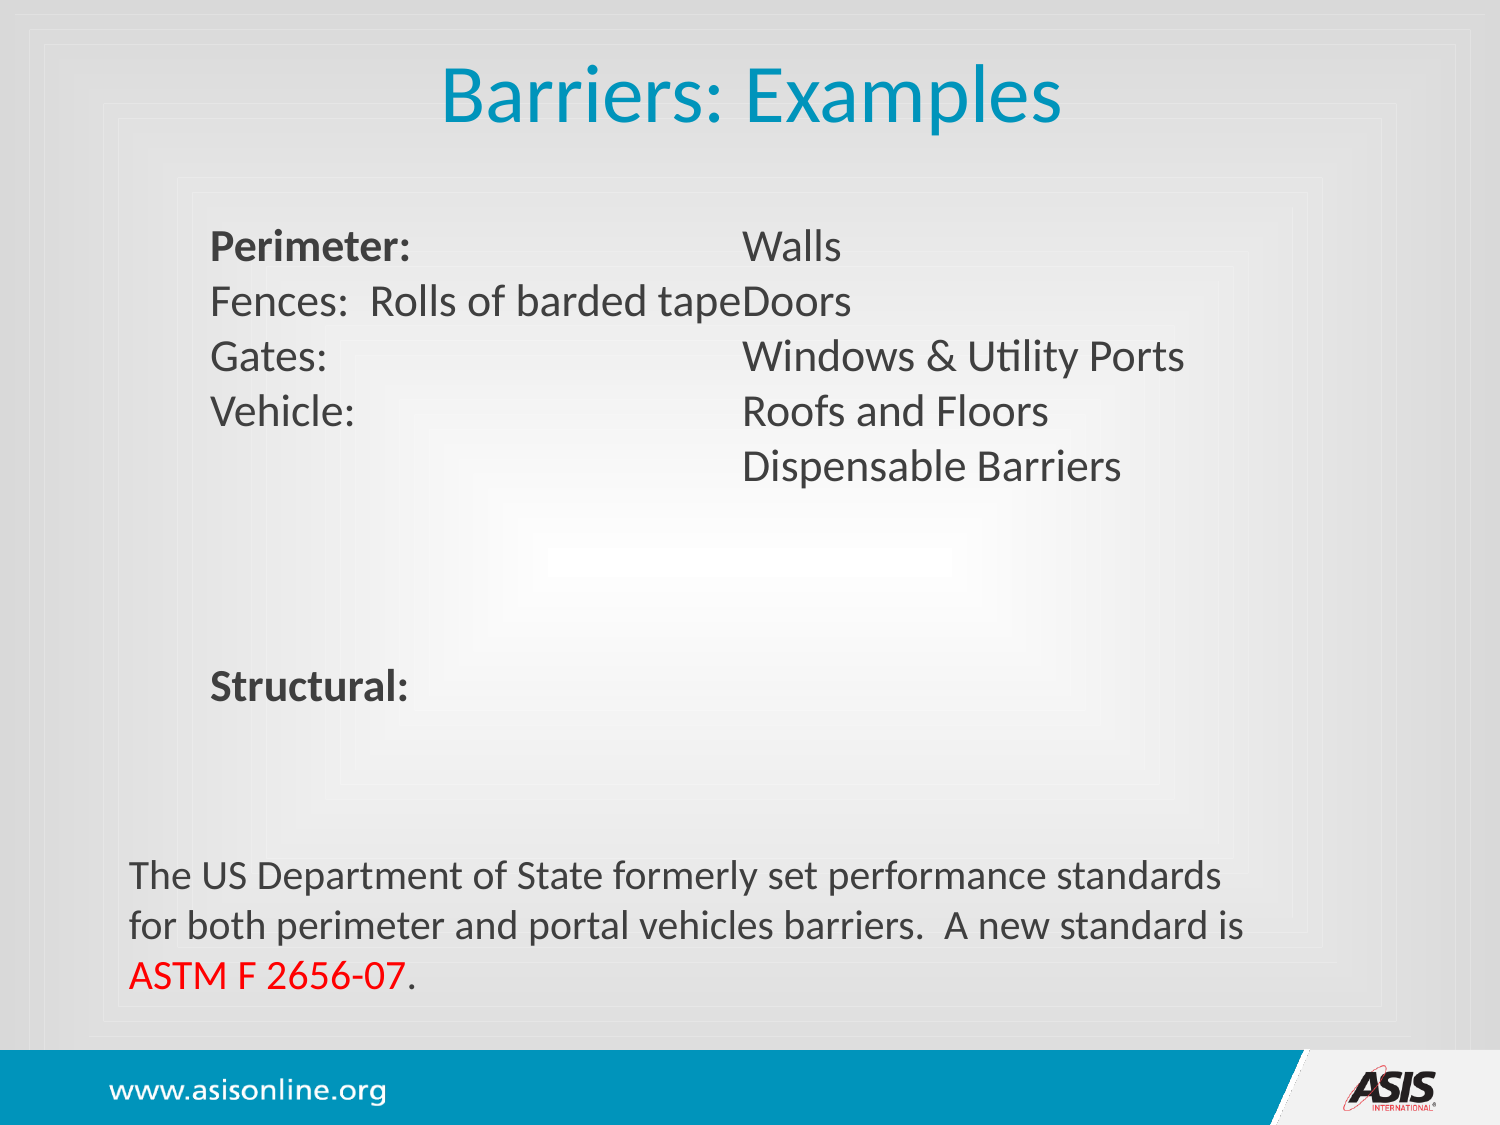

Barriers: Examples
Perimeter:
Fences:  Rolls of barded tape
Gates:
Vehicle:

Structural:
Walls
Doors
Windows & Utility Ports
Roofs and Floors
Dispensable Barriers

The US Department of State formerly set performance standards for both perimeter and portal vehicles barriers.  A new standard is ASTM F 2656-07.